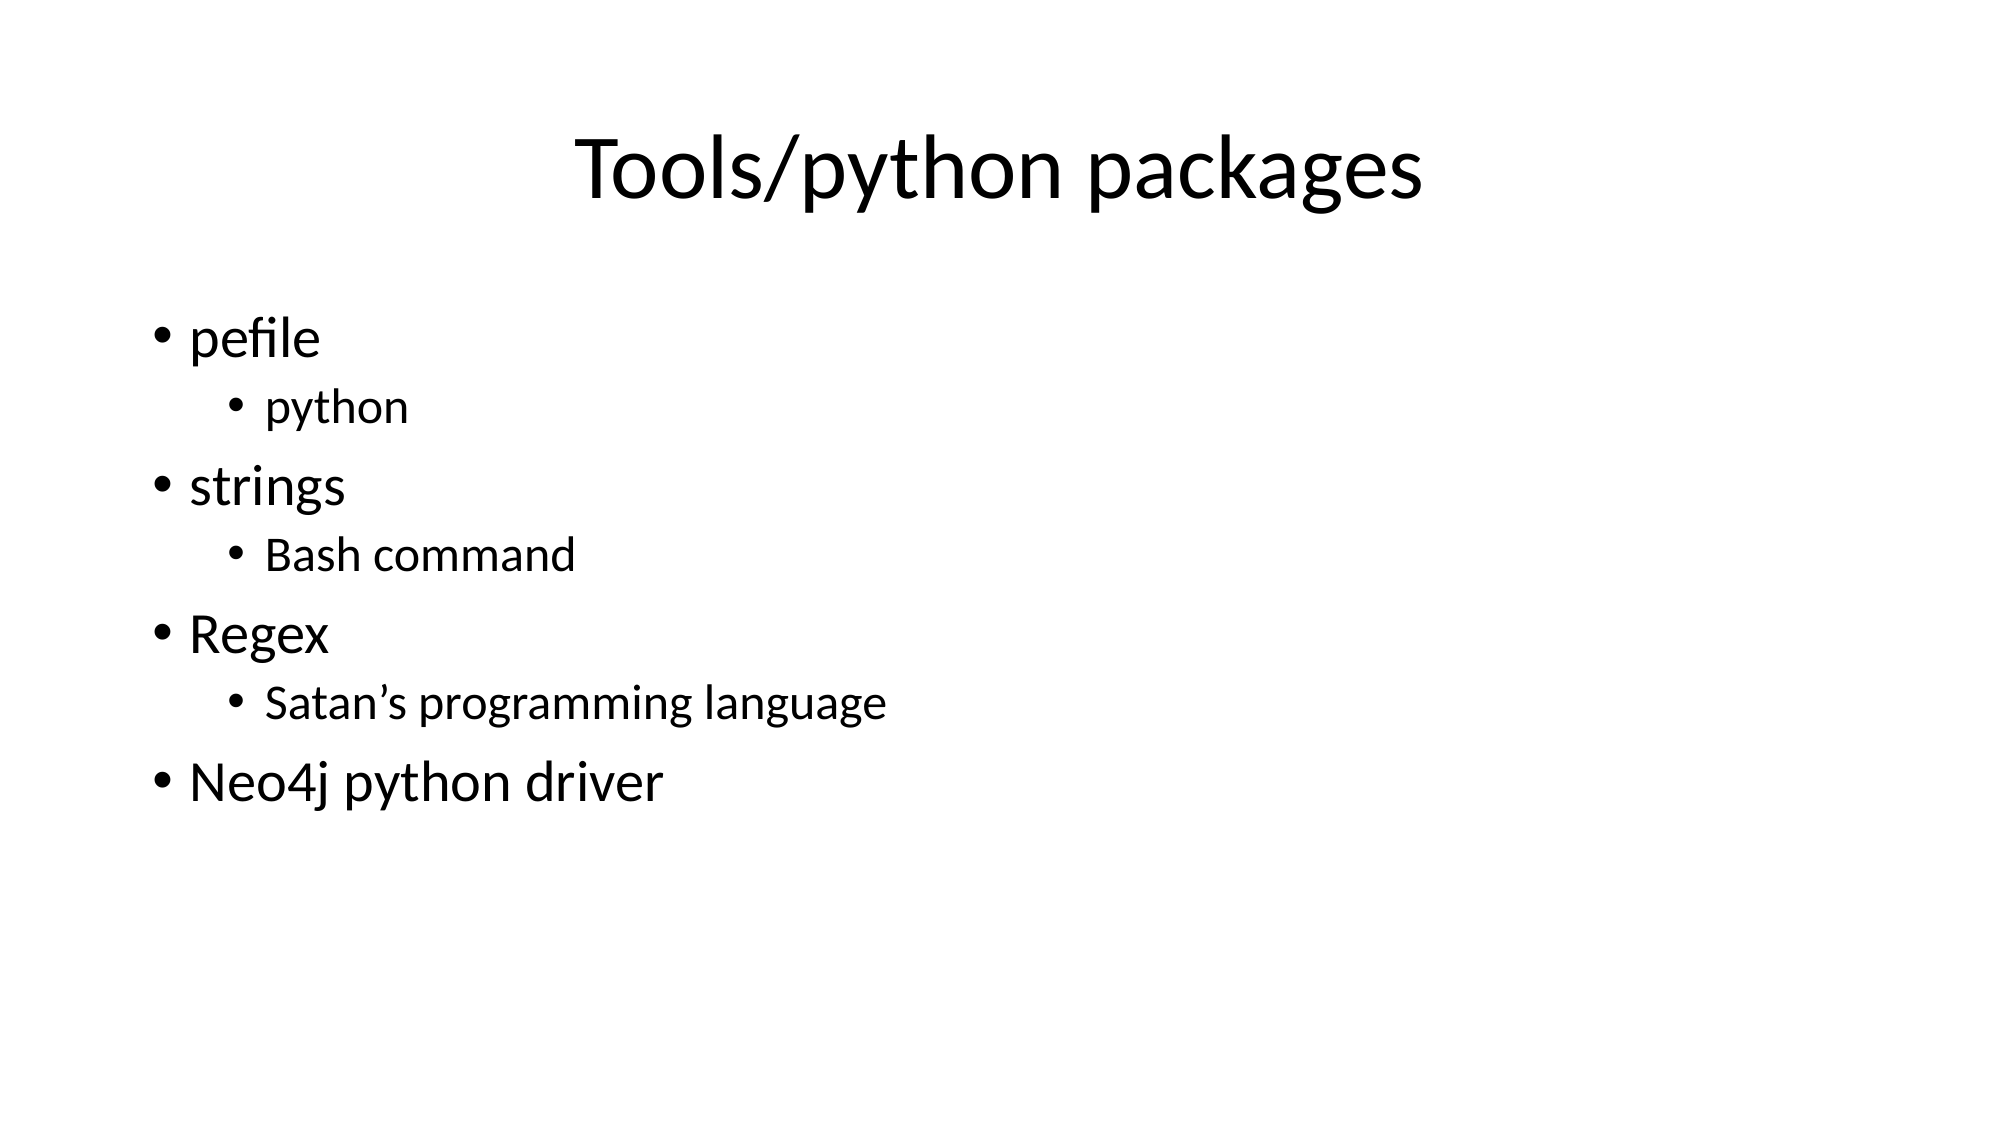

# Tools/python packages
pefile
python
strings
Bash command
Regex
Satan’s programming language
Neo4j python driver